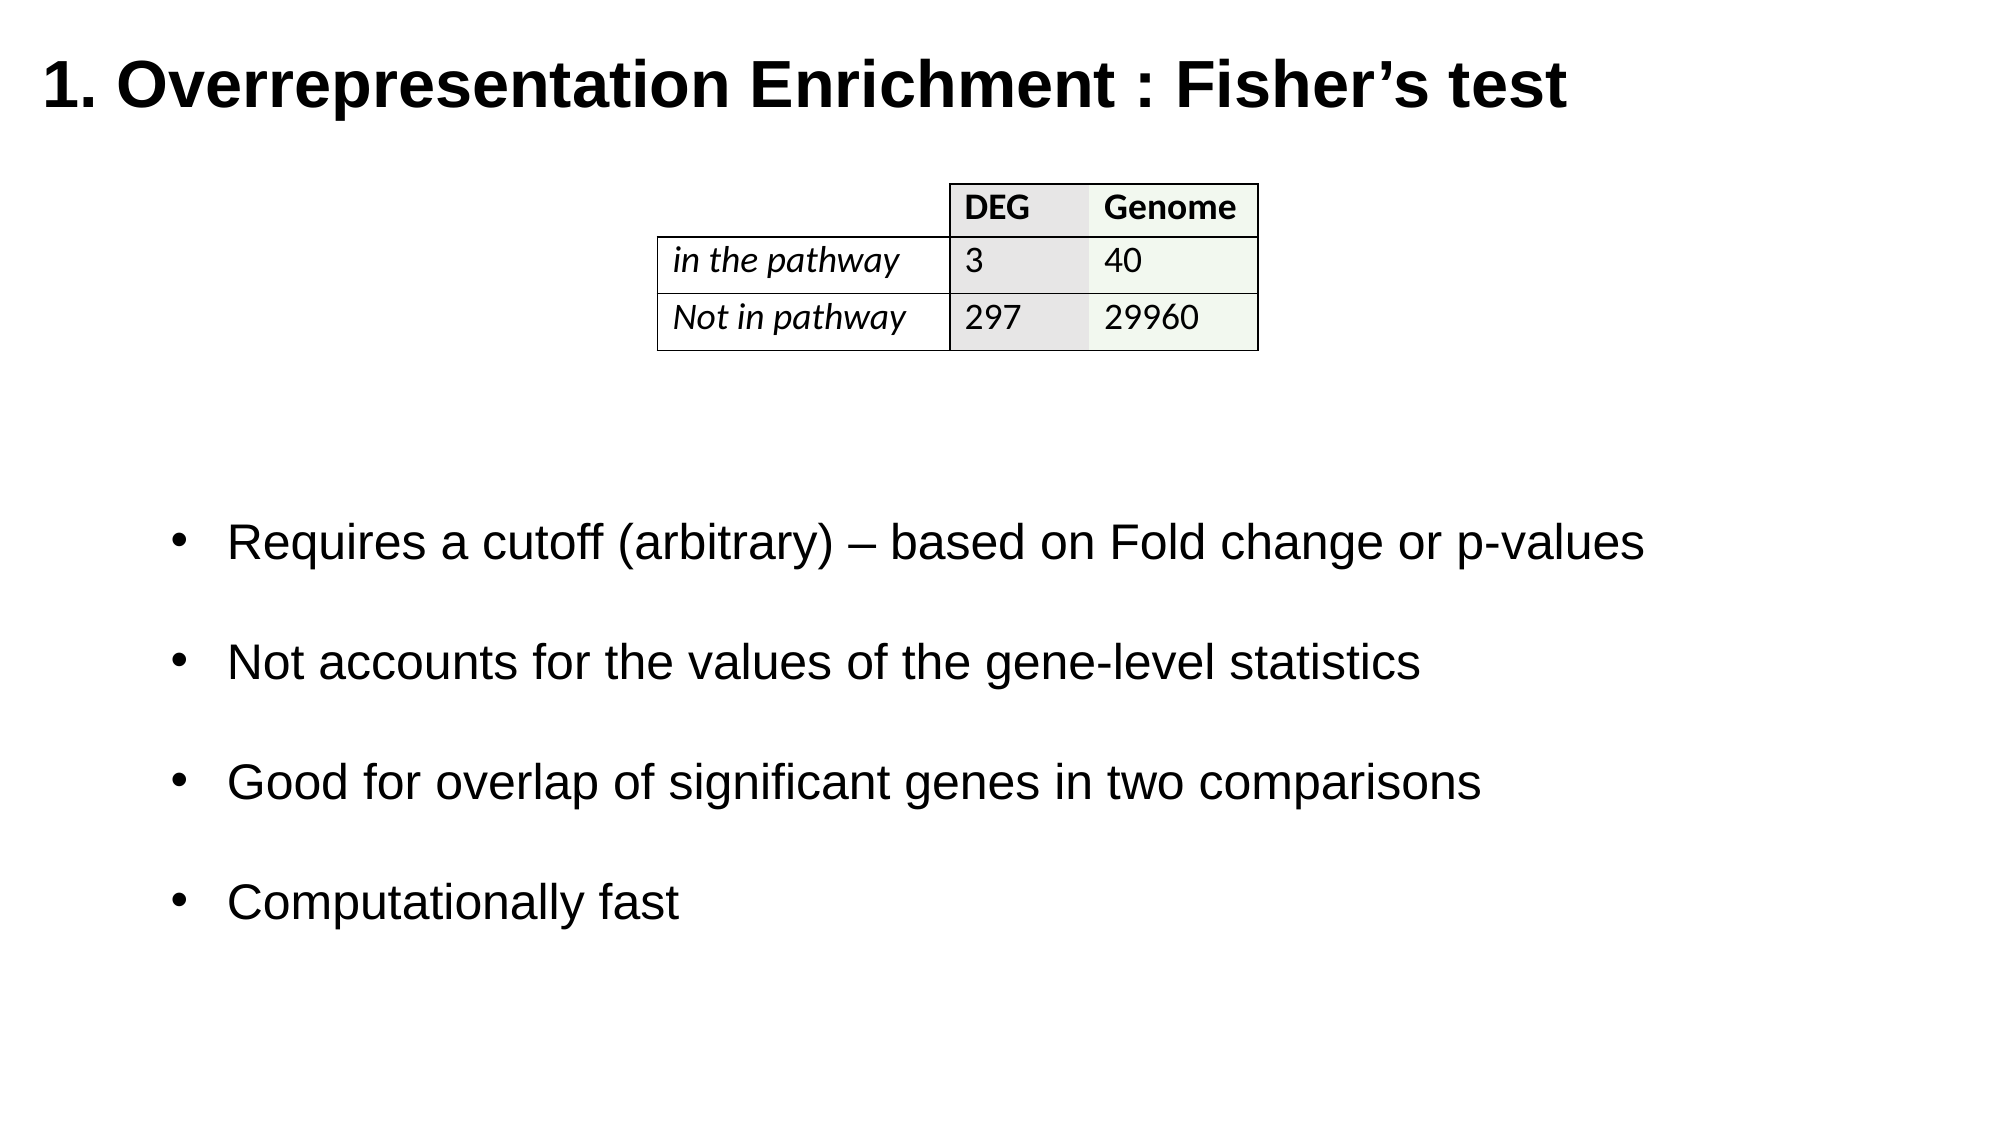

# 1. Overrepresentation Enrichment : Fisher’s test
|  | DEG | Genome |
| --- | --- | --- |
| in the pathway | 3 | 40 |
| Not in pathway | 297 | 29960 |
Requires a cutoff (arbitrary) – based on Fold change or p-values

Not accounts for the values of the gene-level statistics

Good for overlap of significant genes in two comparisons

Computationally fast